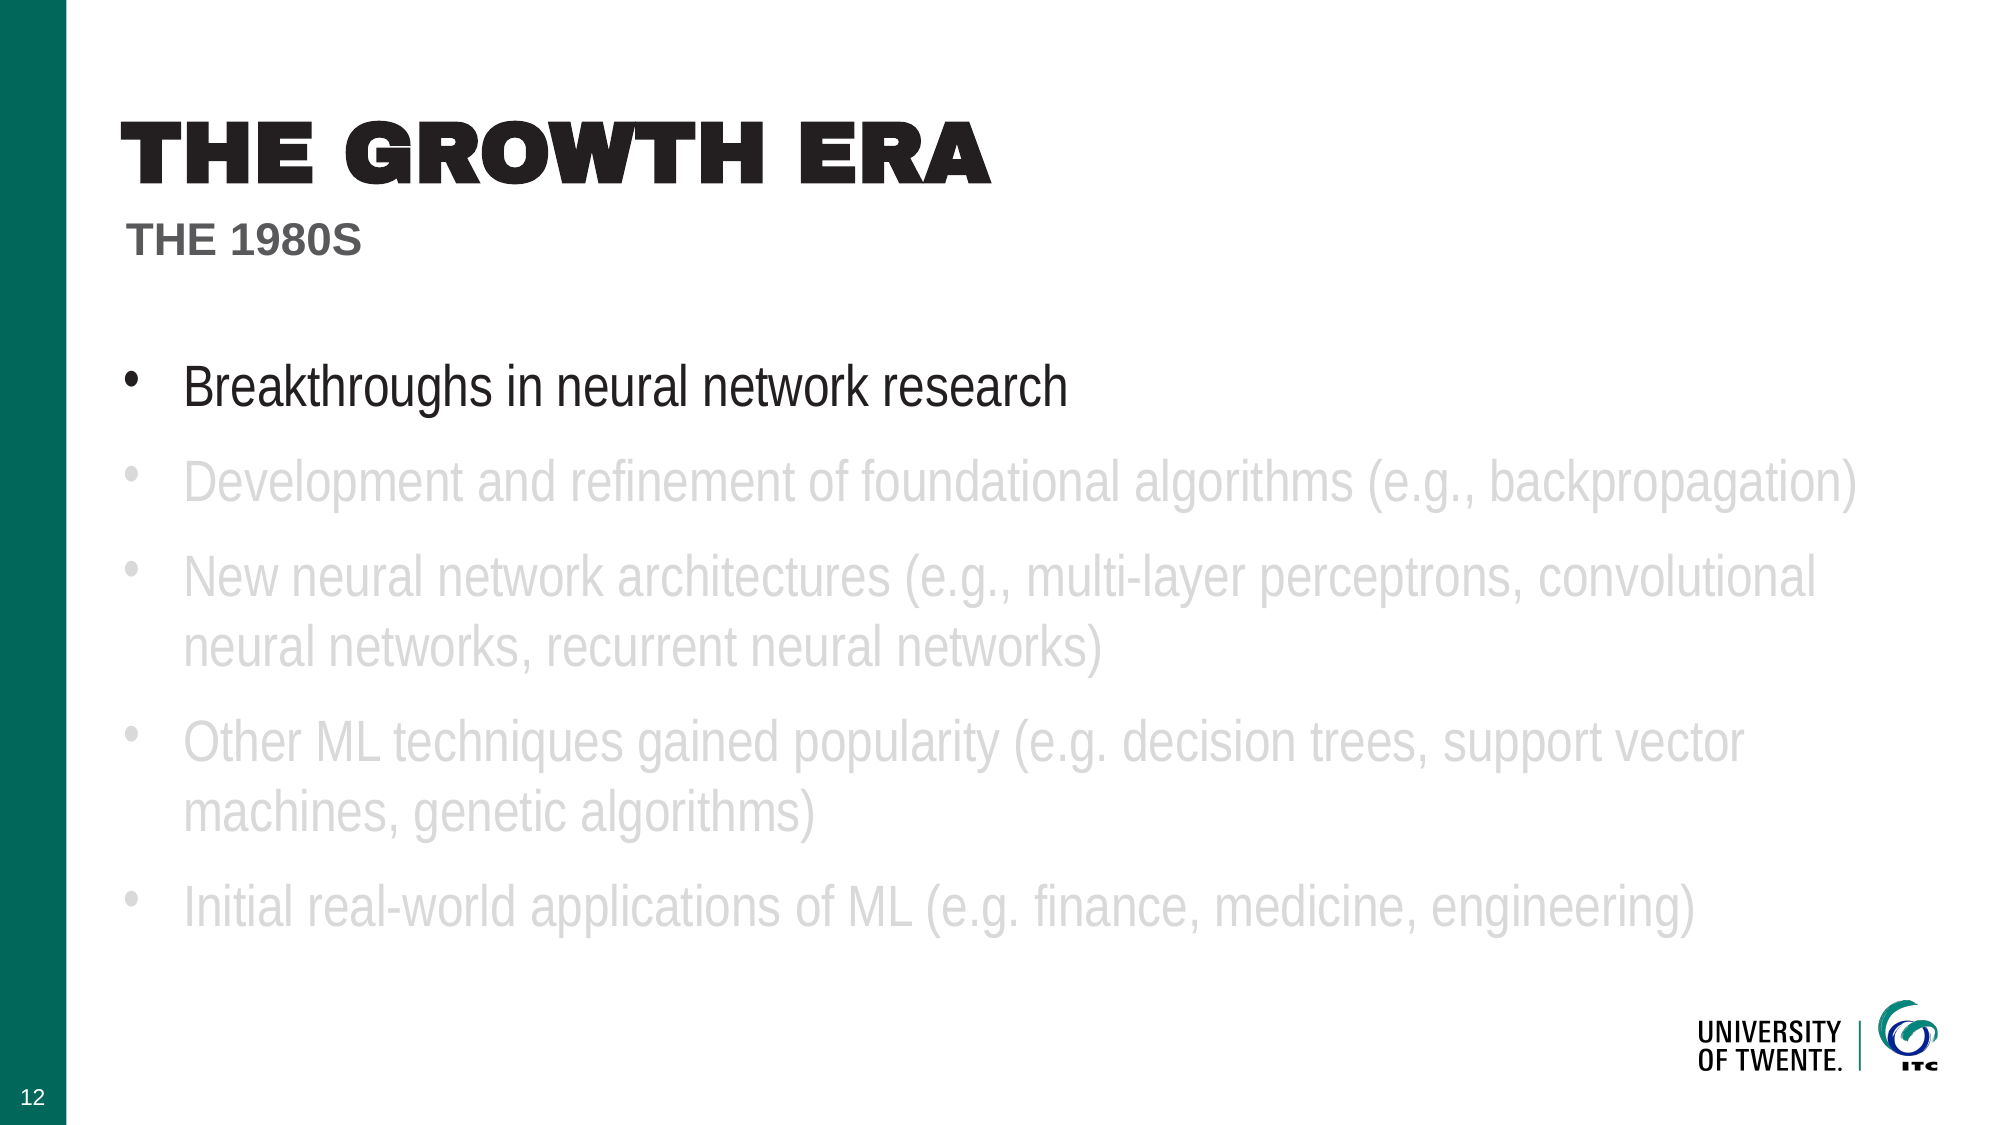

# The growth era
The 1980s
Breakthroughs in neural network research
Development and refinement of foundational algorithms (e.g., backpropagation)
New neural network architectures (e.g., multi-layer perceptrons, convolutional neural networks, recurrent neural networks)
Other ML techniques gained popularity (e.g. decision trees, support vector machines, genetic algorithms)
Initial real-world applications of ML (e.g. finance, medicine, engineering)